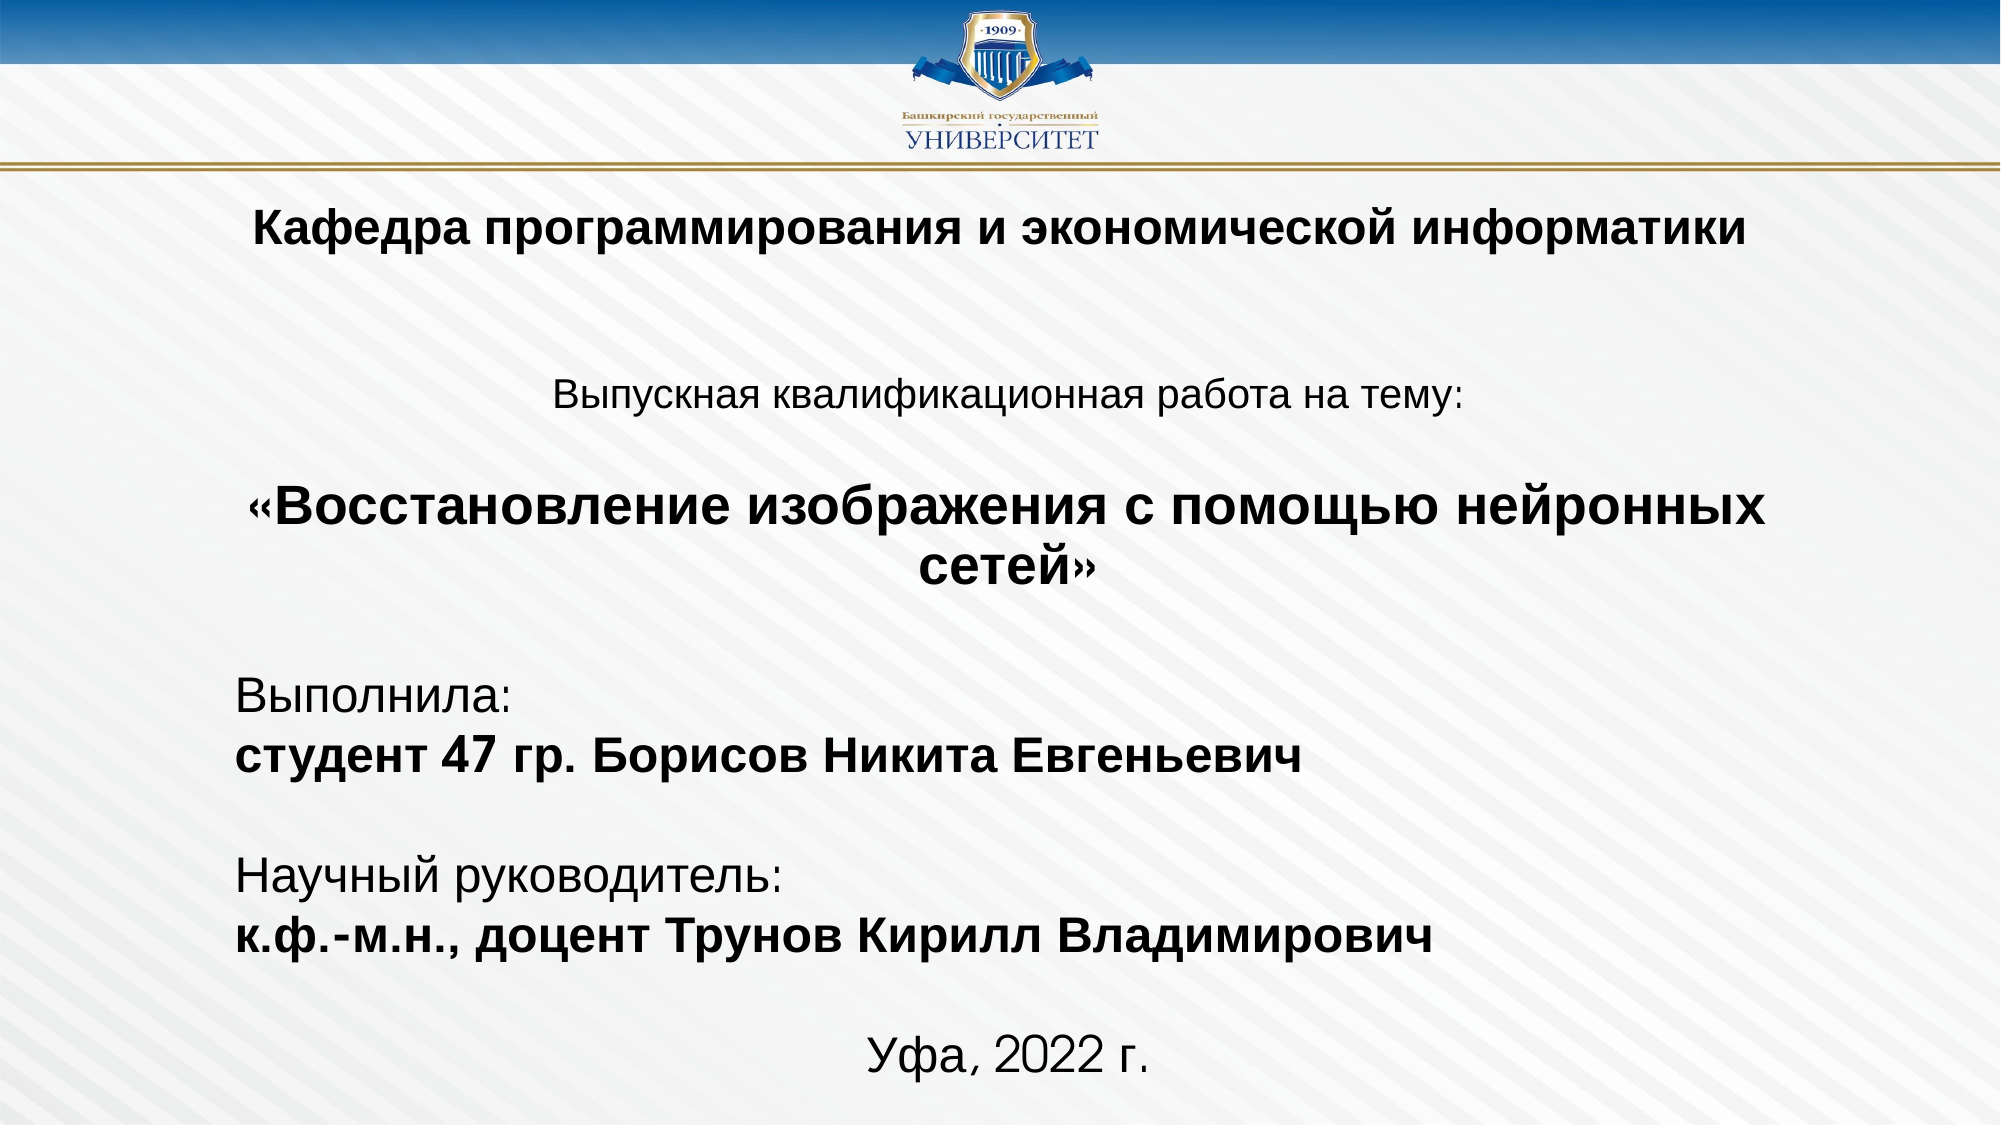

Кафедра программирования и экономической информатики

# Выпускная квалификационная работа на тему: «Восстановление изображения с помощью нейронных сетей»
Выполнила:
студент 47 гр. Борисов Никита Евгеньевич

Научный руководитель:
к.ф.-м.н., доцент Трунов Кирилл Владимирович

Уфа, 2022 г.